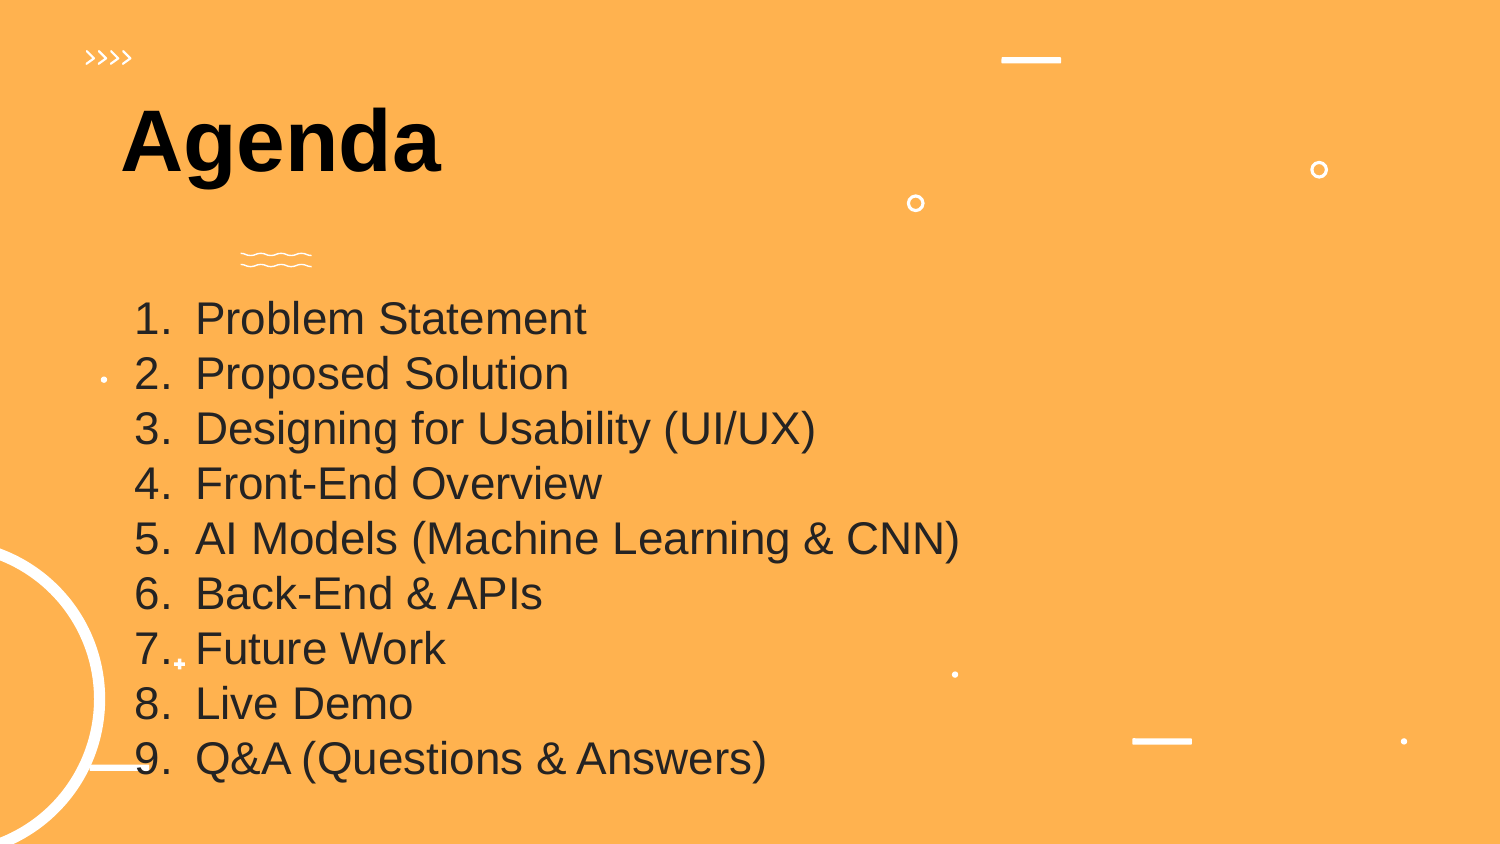

# Agenda

Problem Statement
Proposed Solution
Designing for Usability (UI/UX)
Front-End Overview
AI Models (Machine Learning & CNN)
Back-End & APIs
Future Work
Live Demo
Q&A (Questions & Answers)